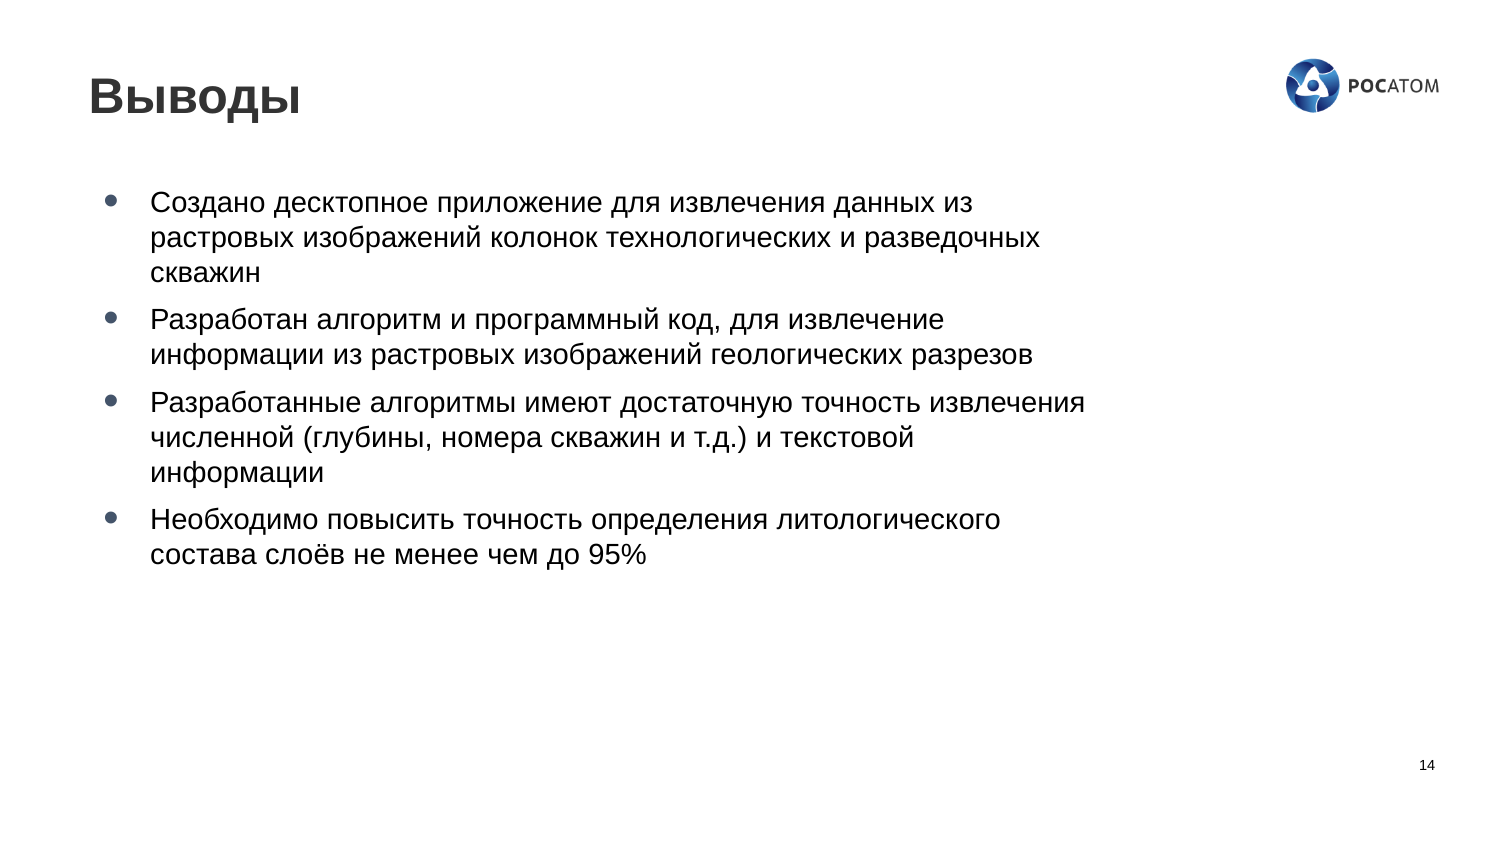

# Выводы
Создано десктопное приложение для извлечения данных из растровых изображений колонок технологических и разведочных скважин
Разработан алгоритм и программный код, для извлечение информации из растровых изображений геологических разрезов
Разработанные алгоритмы имеют достаточную точность извлечения численной (глубины, номера скважин и т.д.) и текстовой информации
Необходимо повысить точность определения литологического состава слоёв не менее чем до 95%